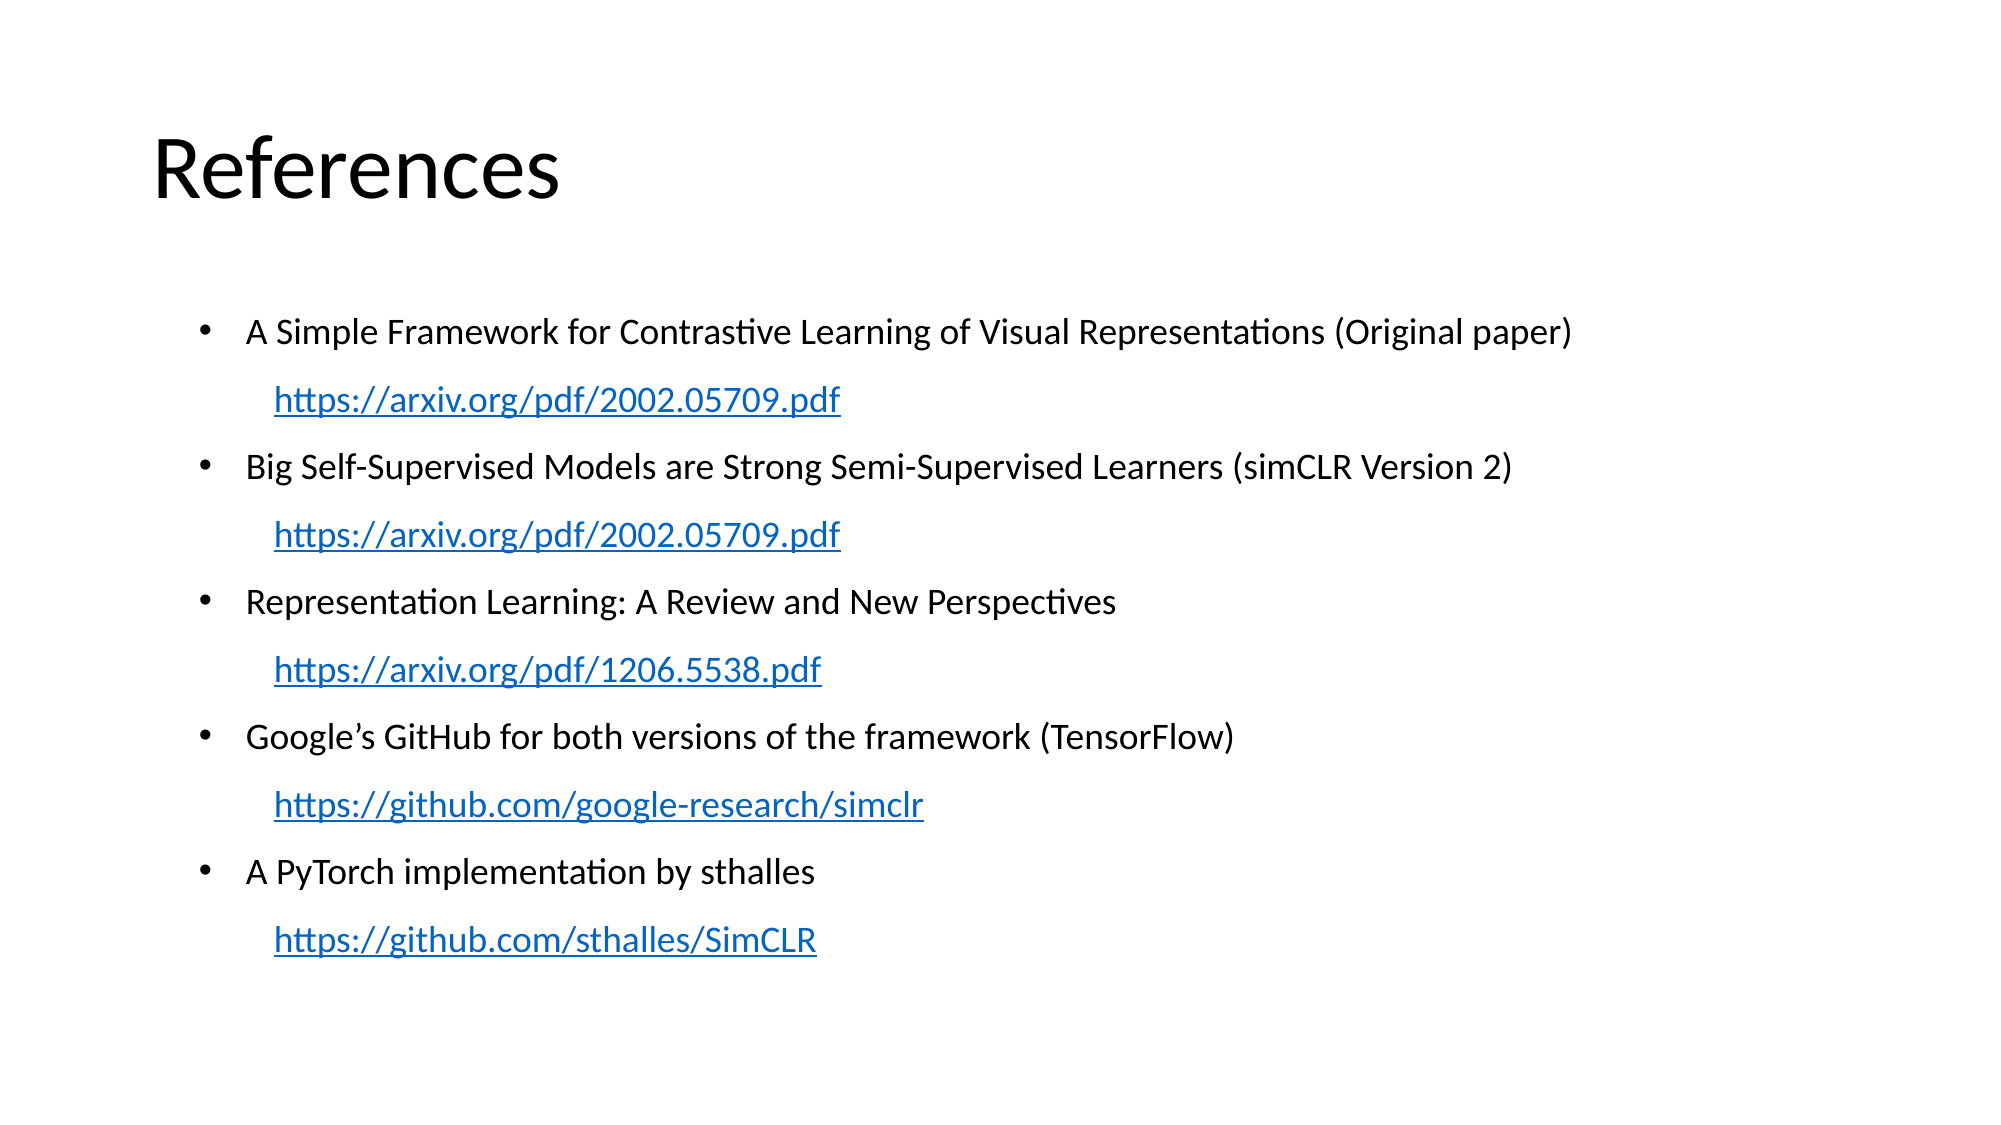

# References
A Simple Framework for Contrastive Learning of Visual Representations (Original paper)
https://arxiv.org/pdf/2002.05709.pdf
Big Self-Supervised Models are Strong Semi-Supervised Learners (simCLR Version 2)
https://arxiv.org/pdf/2002.05709.pdf
Representation Learning: A Review and New Perspectives
https://arxiv.org/pdf/1206.5538.pdf
Google’s GitHub for both versions of the framework (TensorFlow)
https://github.com/google-research/simclr
A PyTorch implementation by sthalles
https://github.com/sthalles/SimCLR